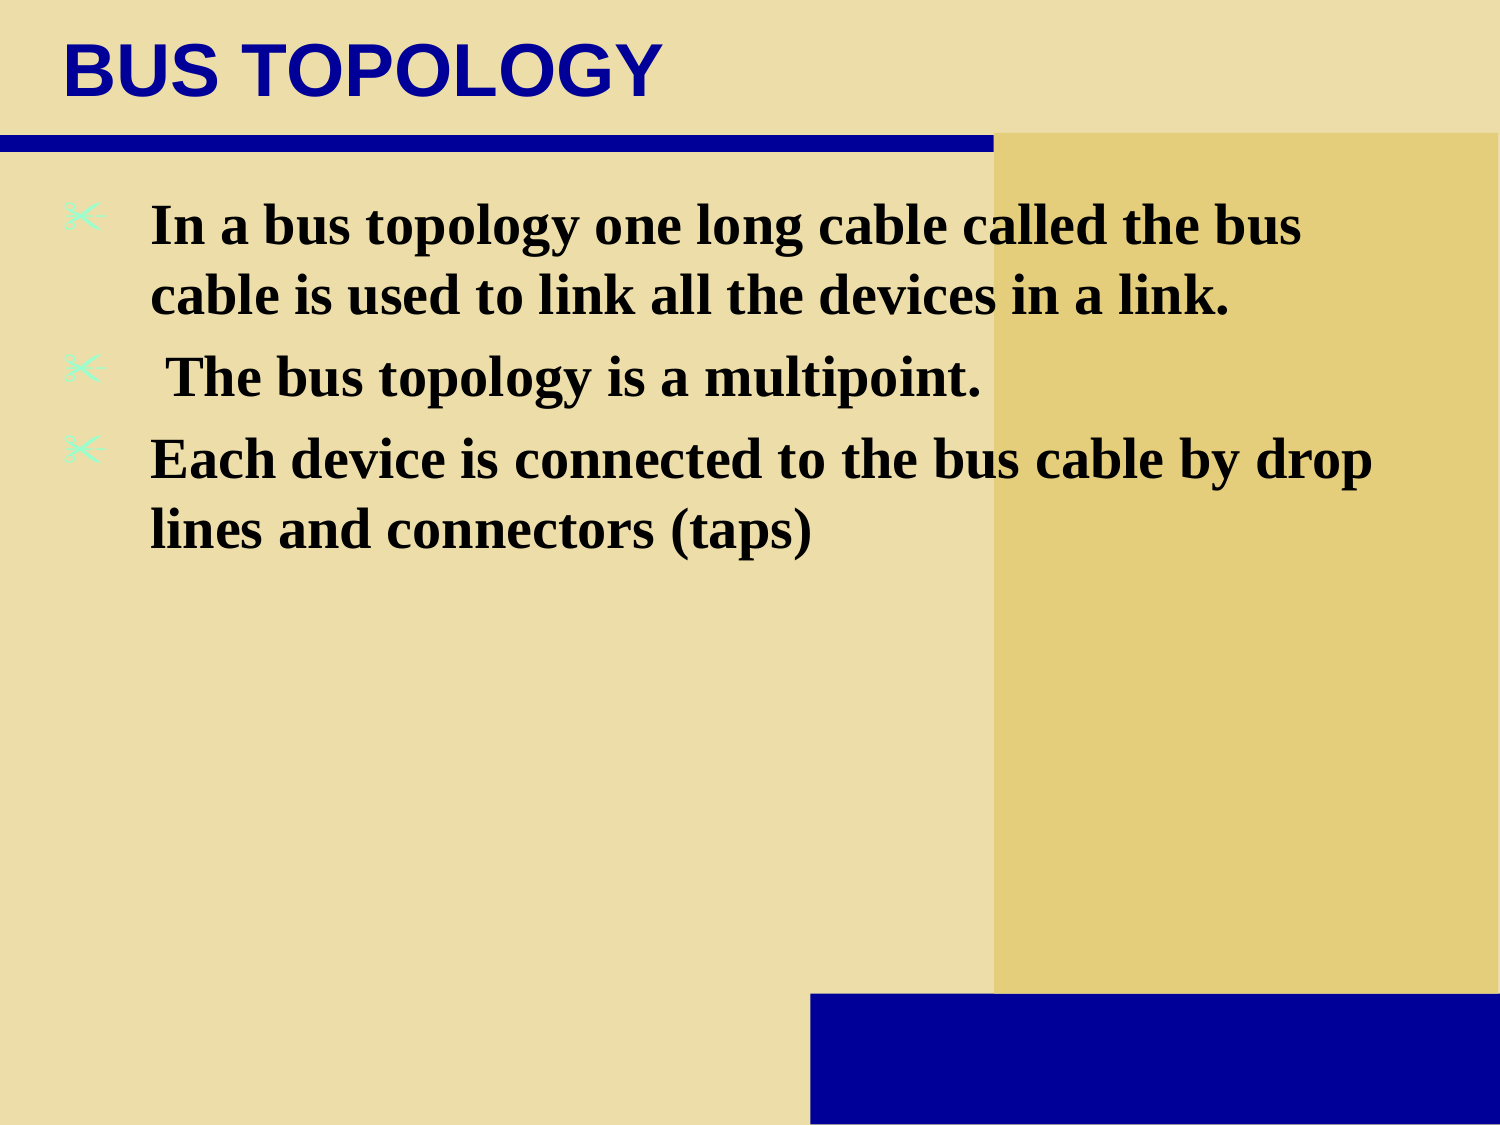

# BUS TOPOLOGY
In a bus topology one long cable called the bus cable is used to link all the devices in a link.
 The bus topology is a multipoint.
Each device is connected to the bus cable by drop lines and connectors (taps)